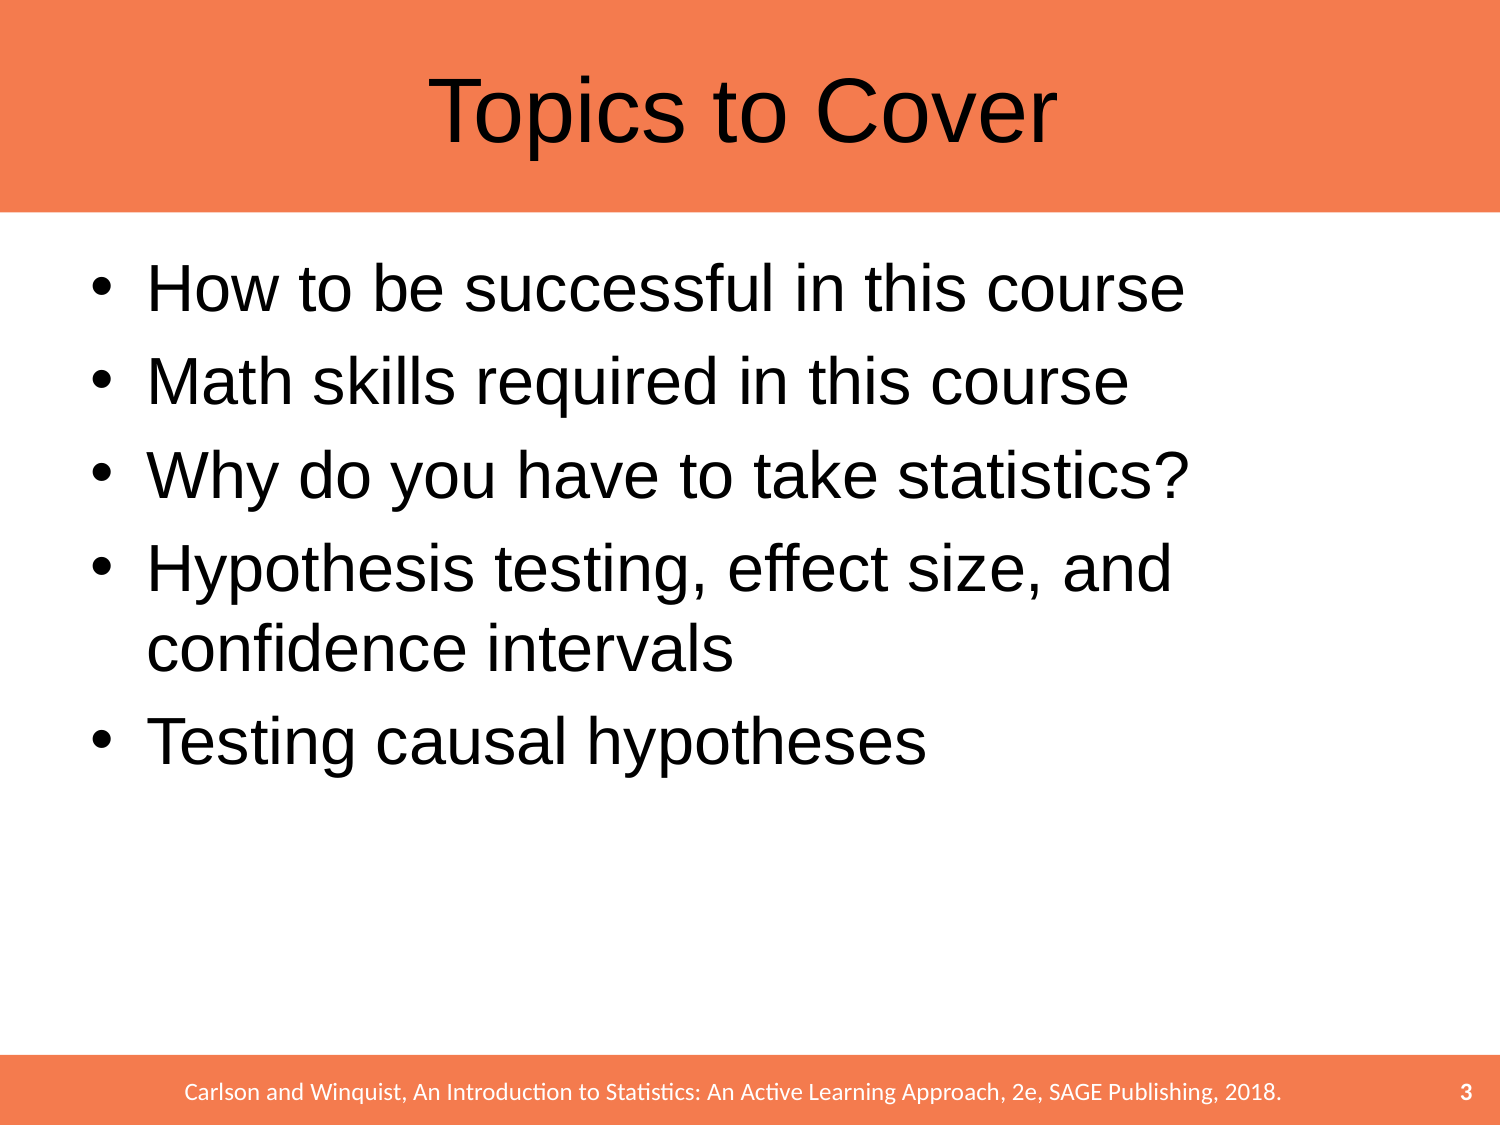

# Topics to Cover
How to be successful in this course
Math skills required in this course
Why do you have to take statistics?
Hypothesis testing, effect size, and confidence intervals
Testing causal hypotheses

3
Carlson and Winquist, An Introduction to Statistics: An Active Learning Approach, 2e, SAGE Publishing, 2018.